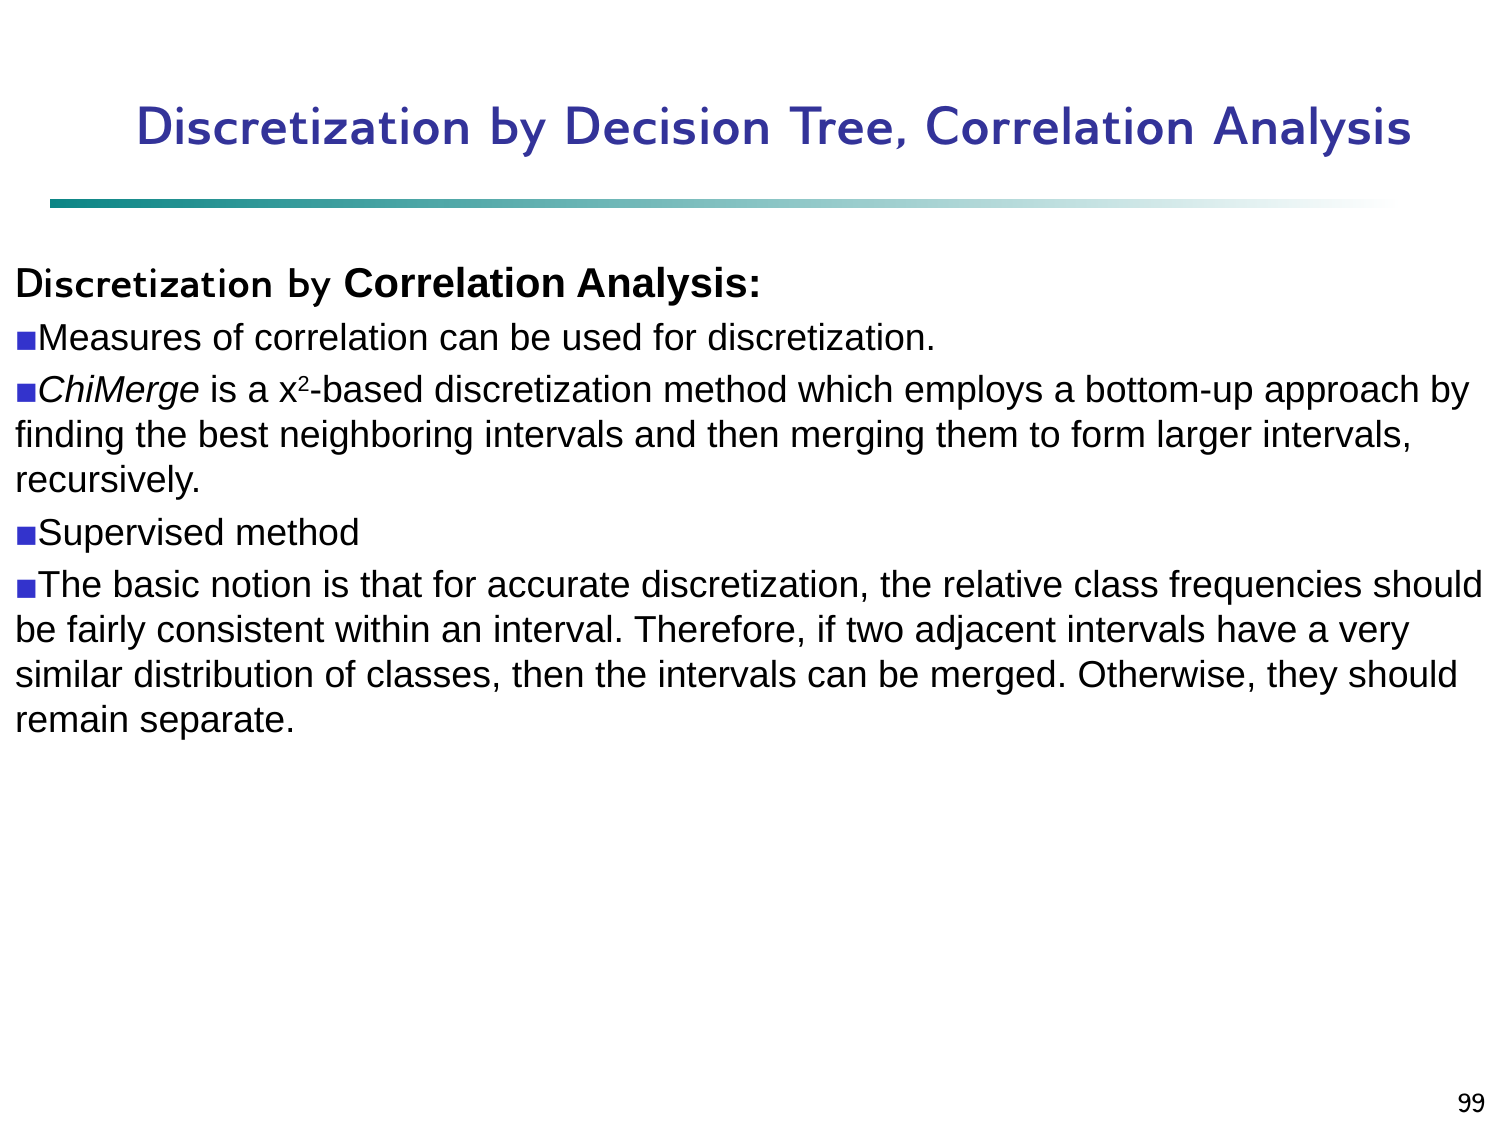

# Discretization by Decision Tree, Correlation Analysis

Discretization by Correlation Analysis:
Measures of correlation can be used for discretization.
ChiMerge is a x2-based discretization method which employs a bottom-up approach by finding the best neighboring intervals and then merging them to form larger intervals, recursively.
Supervised method
The basic notion is that for accurate discretization, the relative class frequencies should be fairly consistent within an interval. Therefore, if two adjacent intervals have a very similar distribution of classes, then the intervals can be merged. Otherwise, they should remain separate.

99